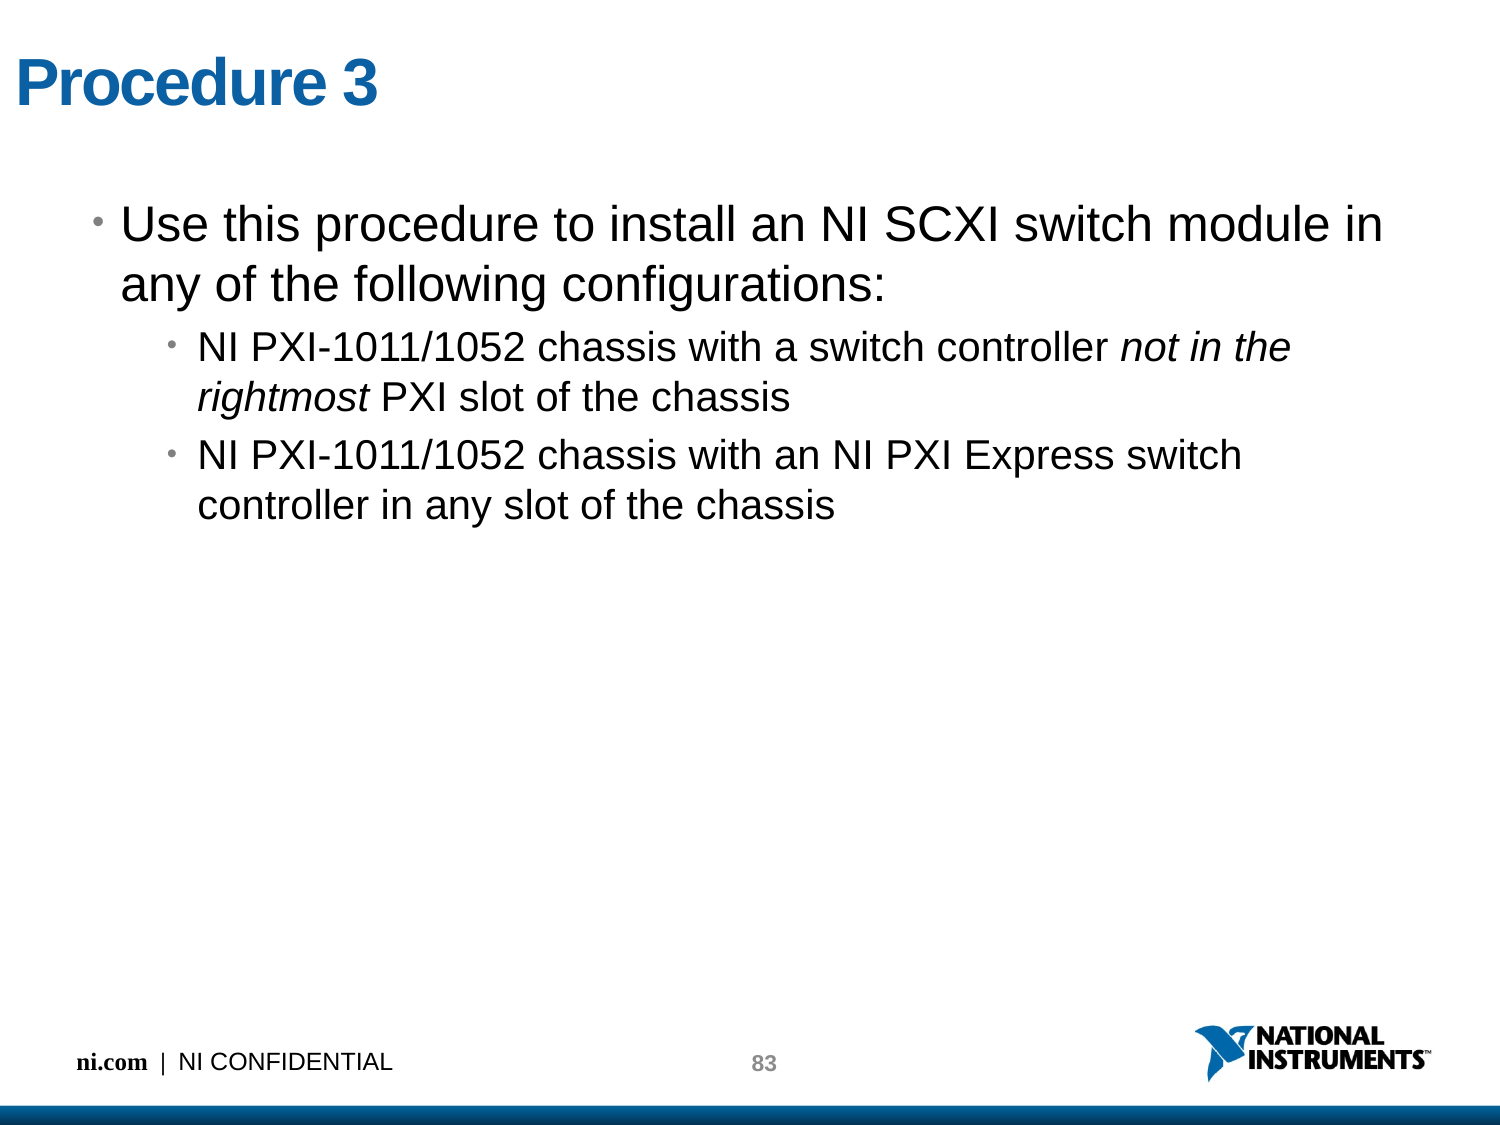

# Procedure 3
Use this procedure to install an NI SCXI switch module in any of the following configurations:
NI PXI-1011/1052 chassis with a switch controller not in the rightmost PXI slot of the chassis
NI PXI-1011/1052 chassis with an NI PXI Express switch controller in any slot of the chassis